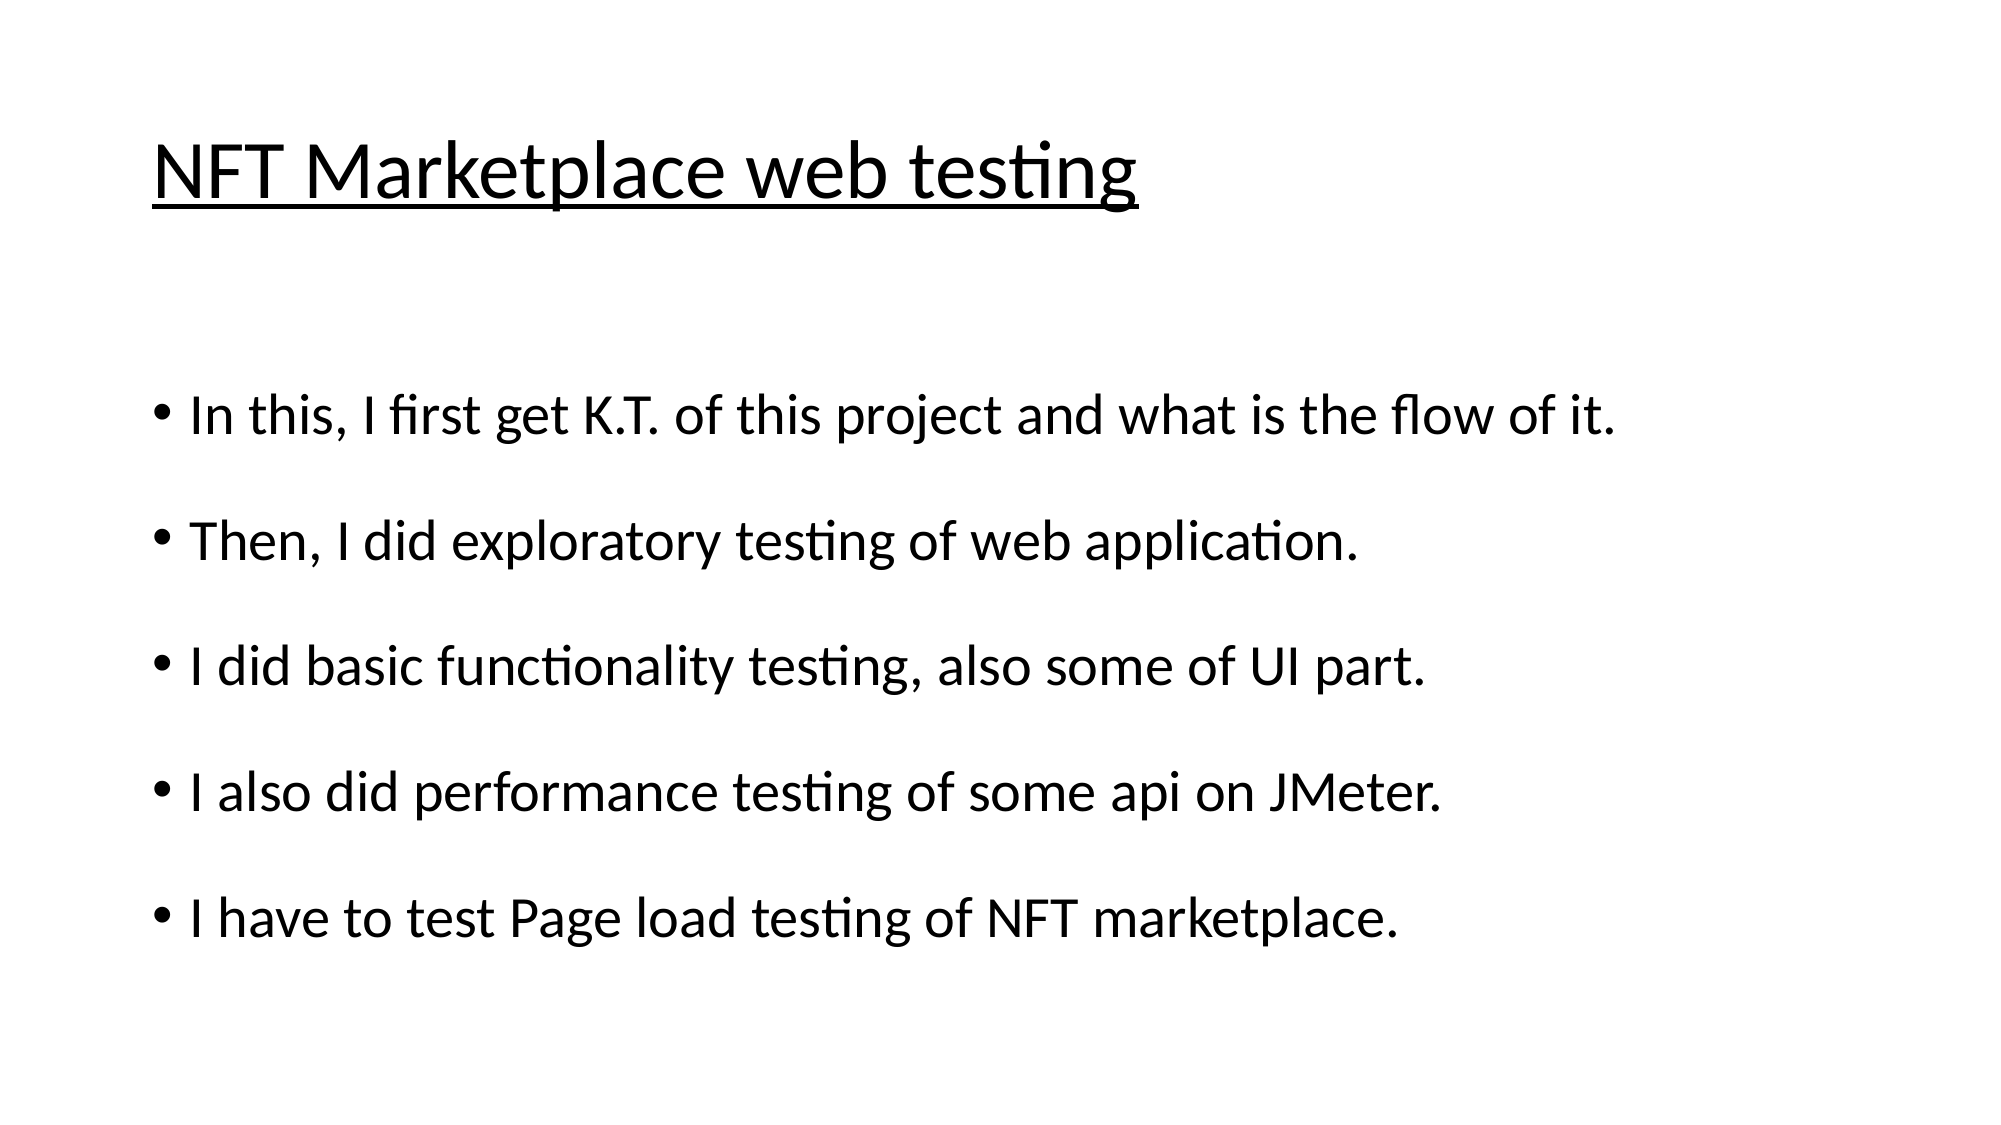

# NFT Marketplace web testing
In this, I first get K.T. of this project and what is the flow of it.
Then, I did exploratory testing of web application.
I did basic functionality testing, also some of UI part.
I also did performance testing of some api on JMeter.
I have to test Page load testing of NFT marketplace.